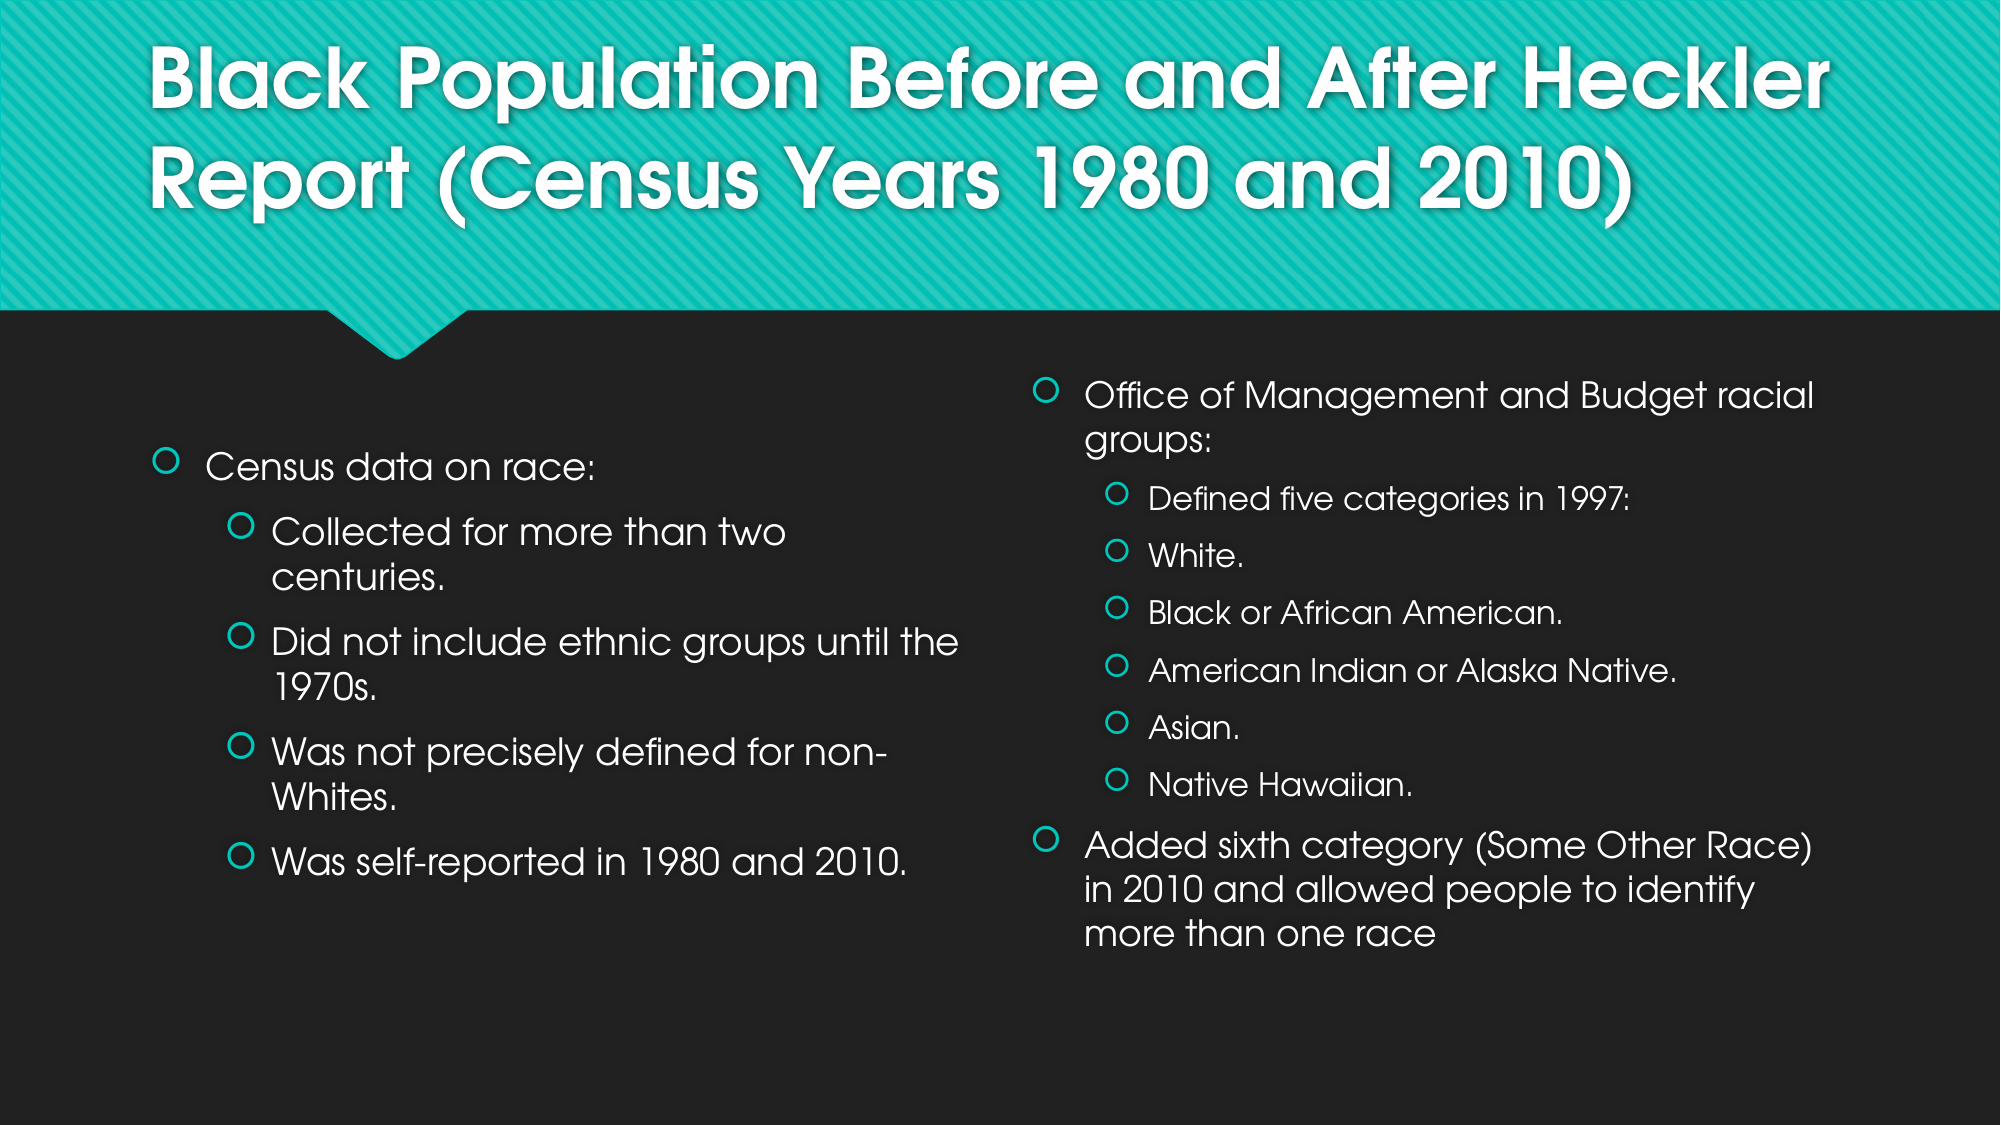

# Black Population Before and After Heckler Report (Census Years 1980 and 2010)
Census data on race:
Collected for more than two centuries.
Did not include ethnic groups until the 1970s.
Was not precisely defined for non-Whites.
Was self-reported in 1980 and 2010.
Office of Management and Budget racial groups:
Defined five categories in 1997:
White.
Black or African American.
American Indian or Alaska Native.
Asian.
Native Hawaiian.
Added sixth category (Some Other Race) in 2010 and allowed people to identify more than one race